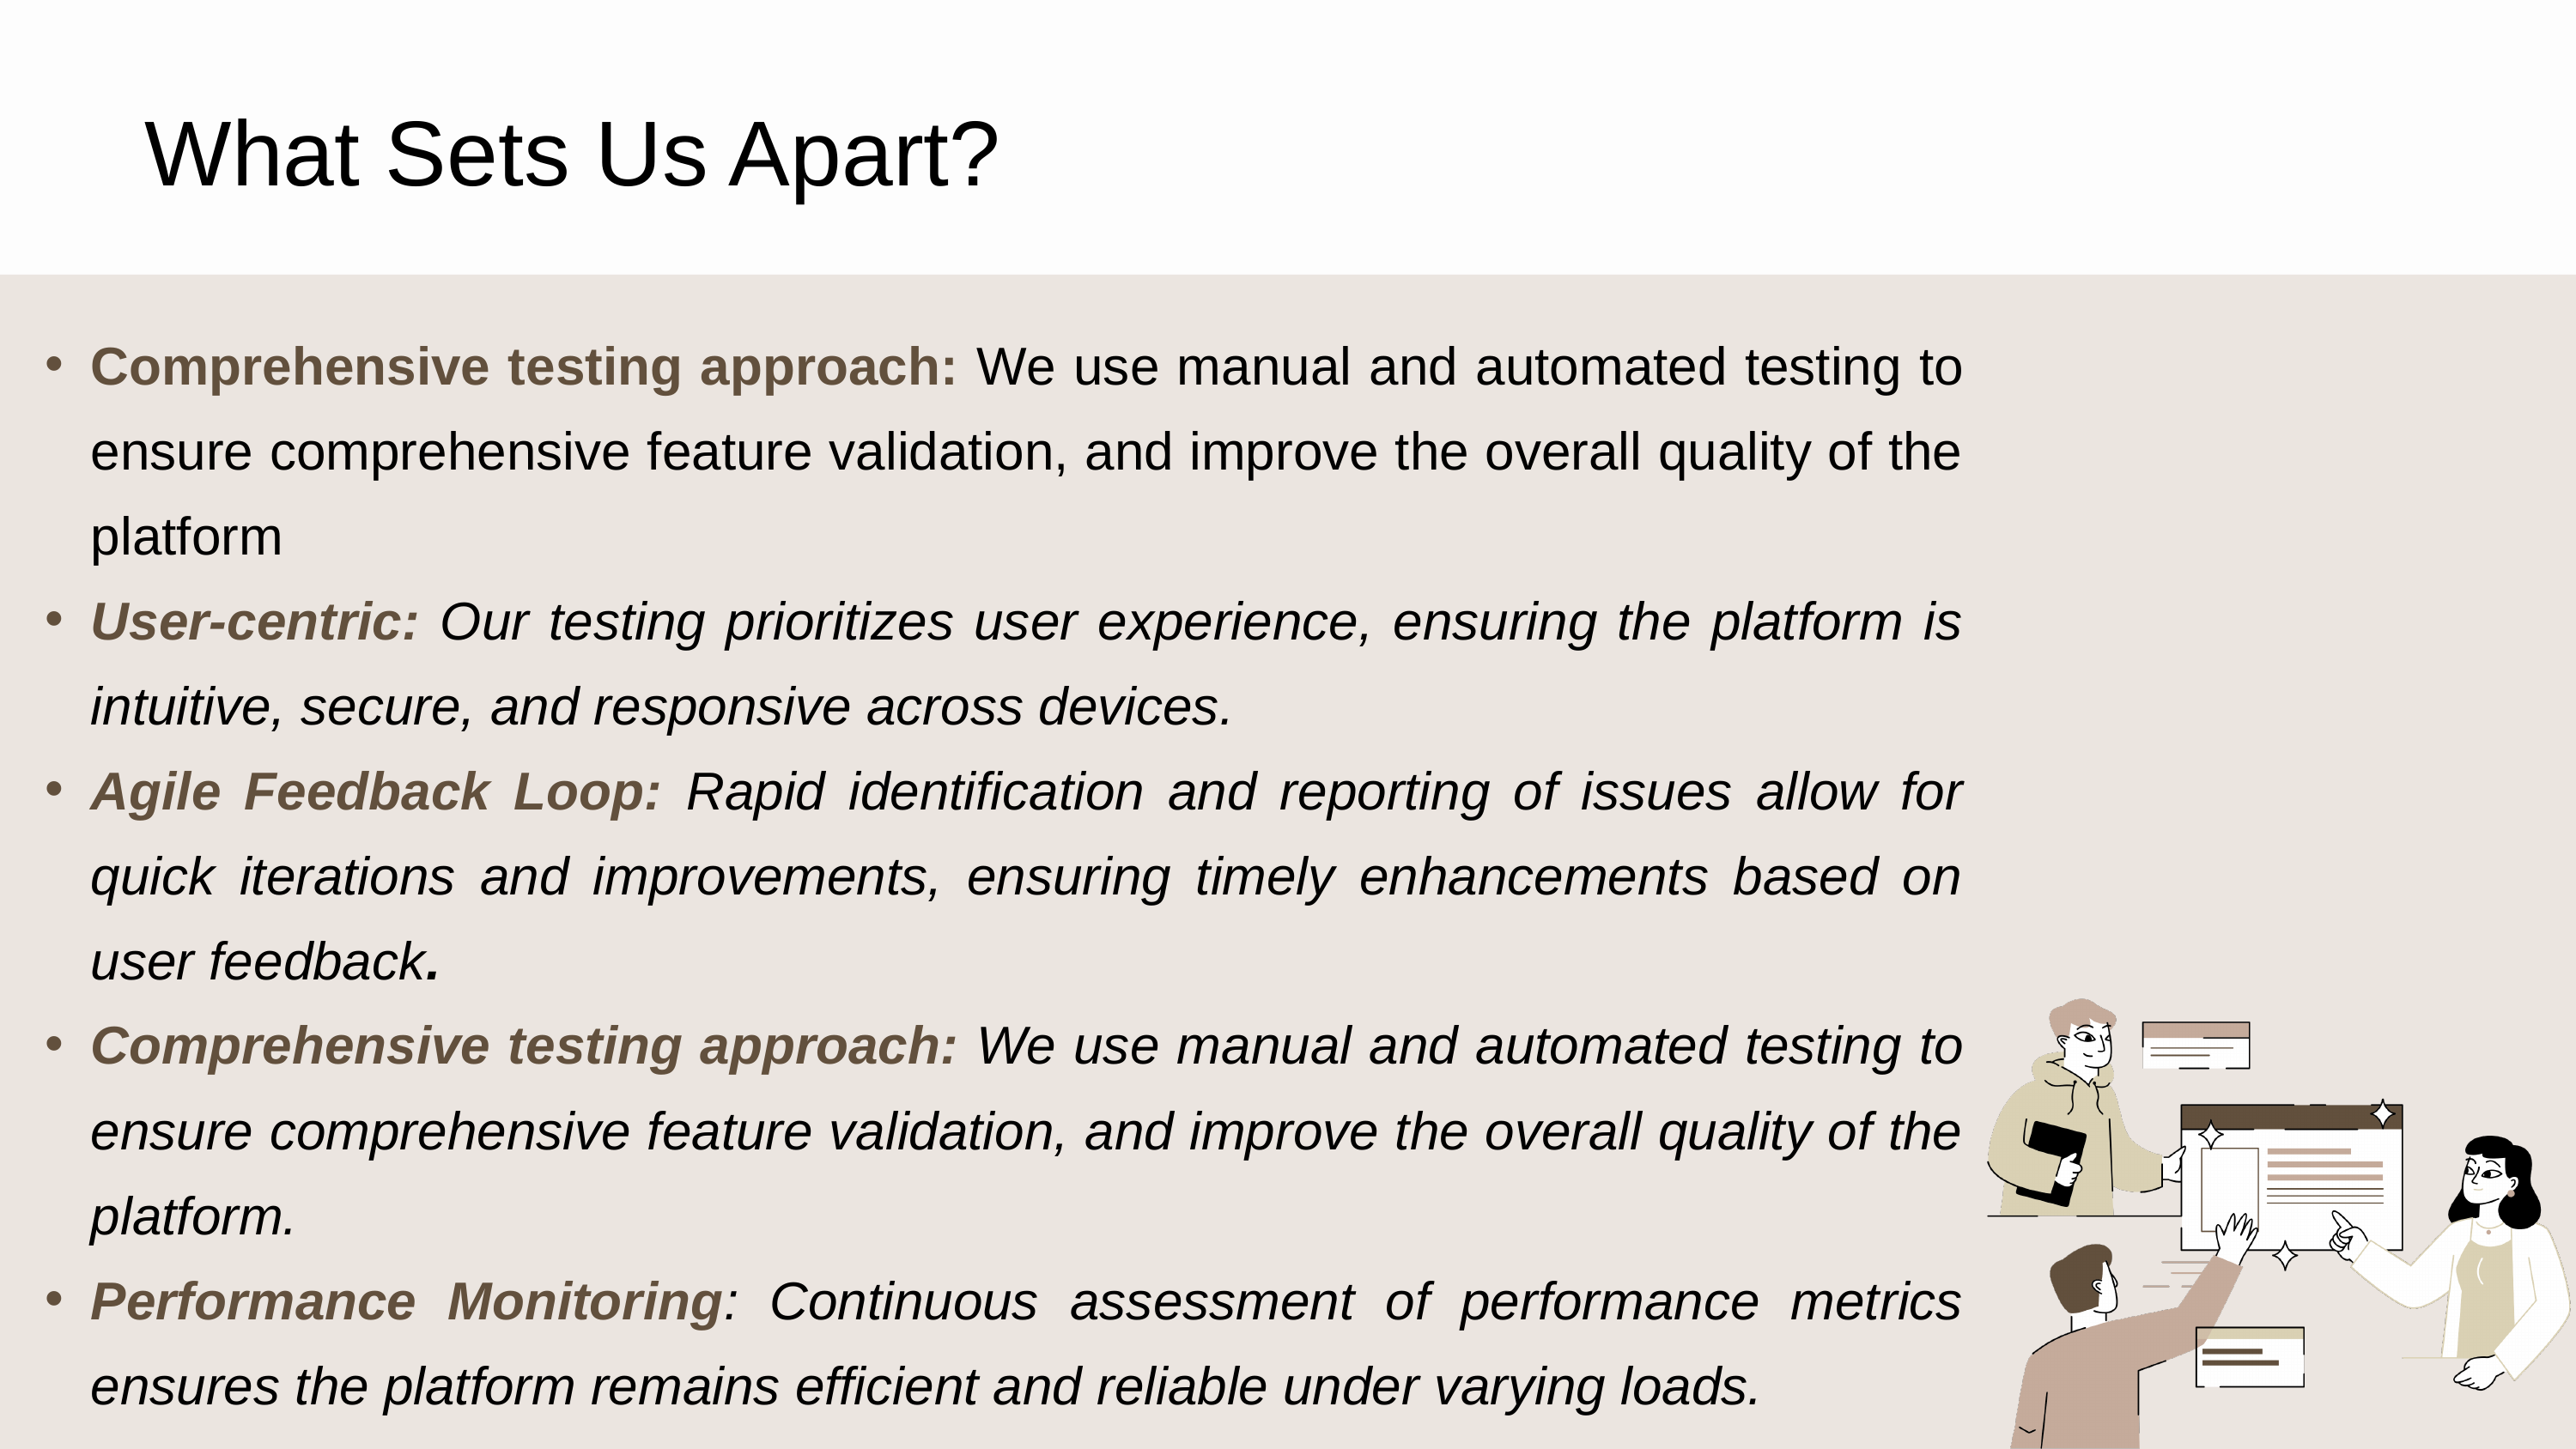

What Sets Us Apart?

Comprehensive testing approach: We use manual and automated testing to ensure comprehensive feature validation, and improve the overall quality of the platform
User-centric: Our testing prioritizes user experience, ensuring the platform is intuitive, secure, and responsive across devices.
Agile Feedback Loop: Rapid identification and reporting of issues allow for quick iterations and improvements, ensuring timely enhancements based on user feedback.
Comprehensive testing approach: We use manual and automated testing to ensure comprehensive feature validation, and improve the overall quality of the platform.
Performance Monitoring: Continuous assessment of performance metrics ensures the platform remains efficient and reliable under varying loads.